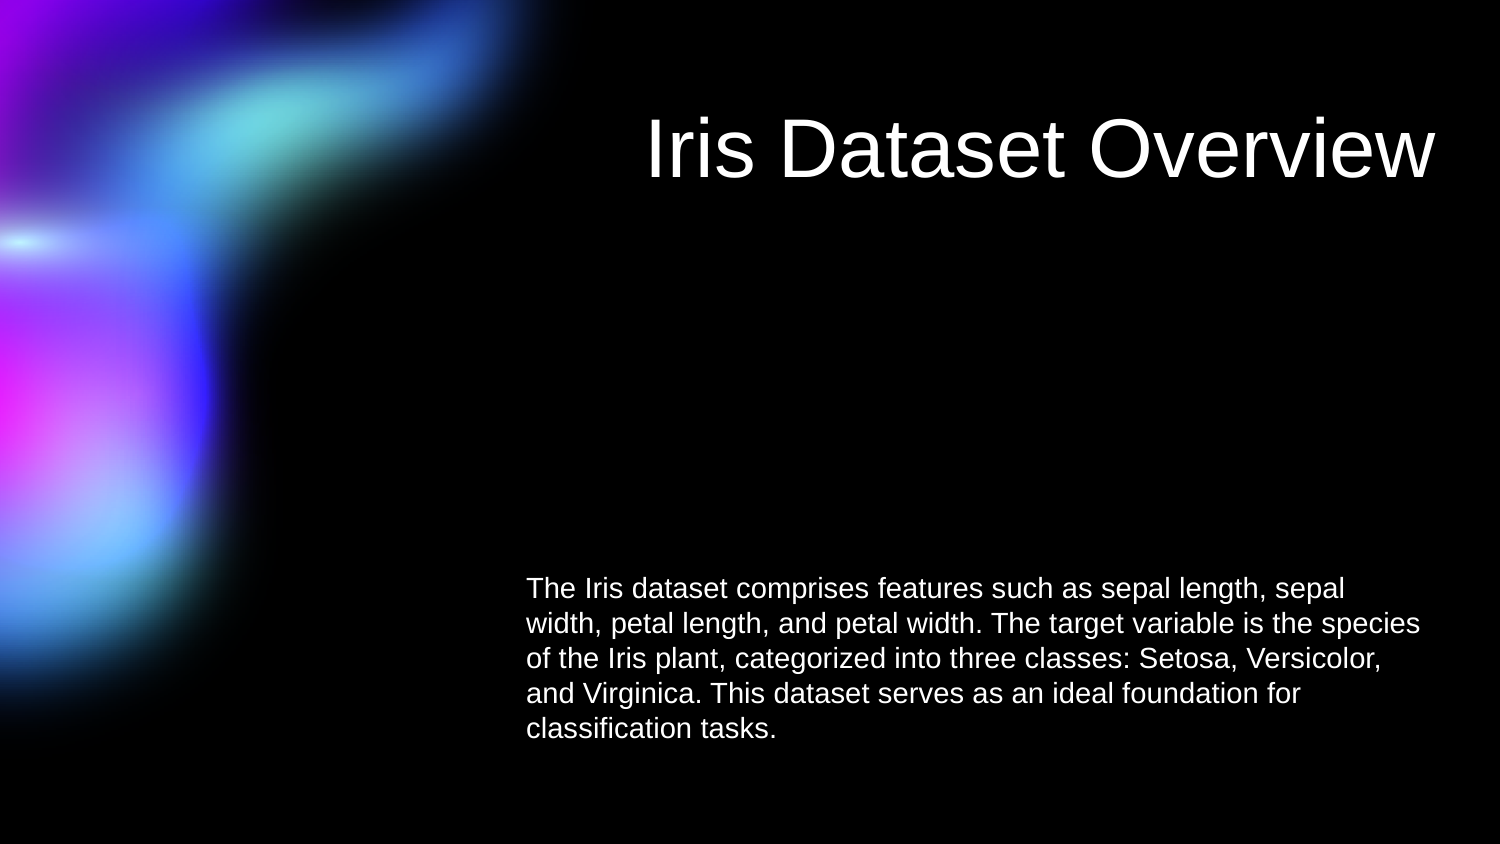

# Iris Dataset Overview
The Iris dataset comprises features such as sepal length, sepal width, petal length, and petal width. The target variable is the species of the Iris plant, categorized into three classes: Setosa, Versicolor, and Virginica. This dataset serves as an ideal foundation for classification tasks.